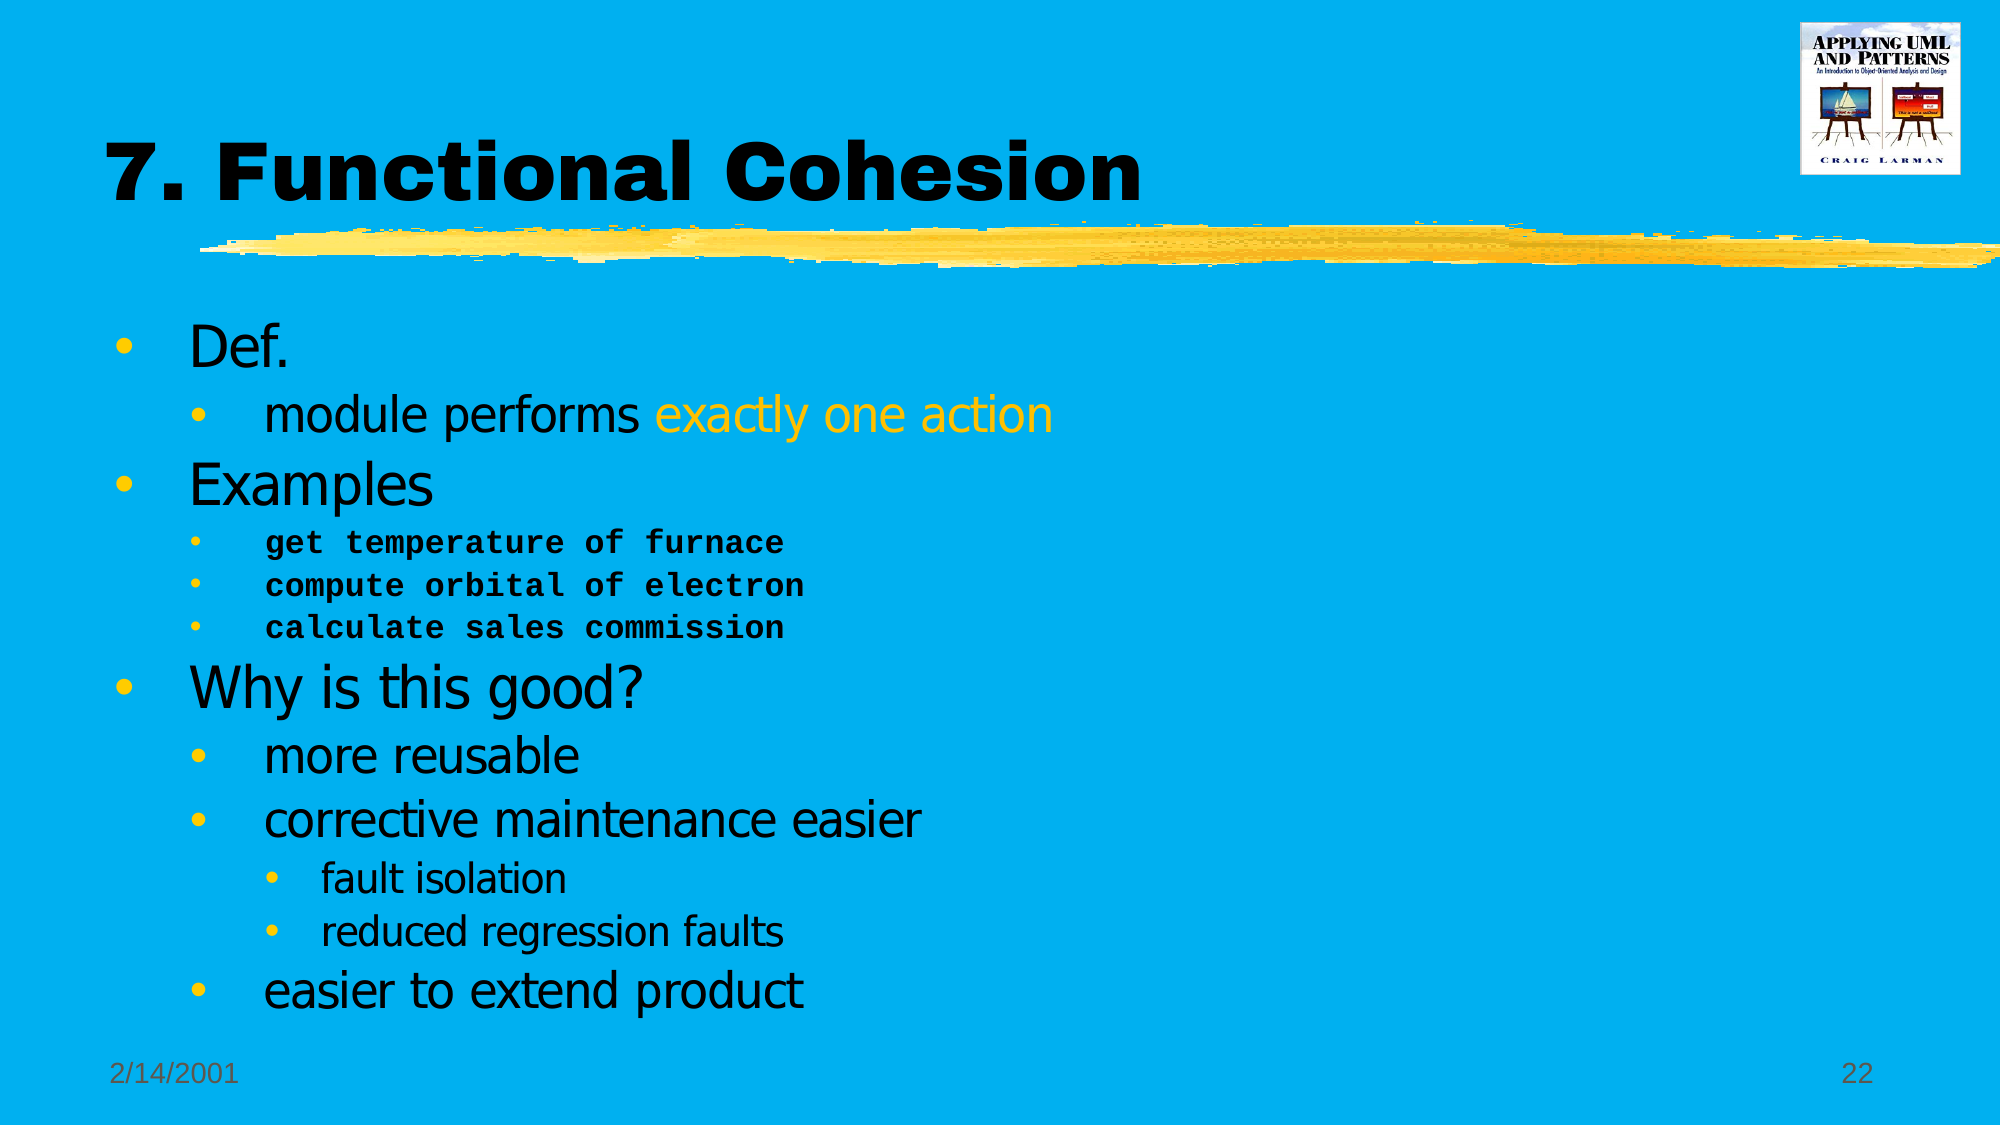

# 7. Functional Cohesion

Def.
module performs exactly one action
Examples
get temperature of furnace
compute orbital of electron
calculate sales commission
Why is this good?
more reusable
corrective maintenance easier
fault isolation
reduced regression faults
easier to extend product

2/14/2001
22